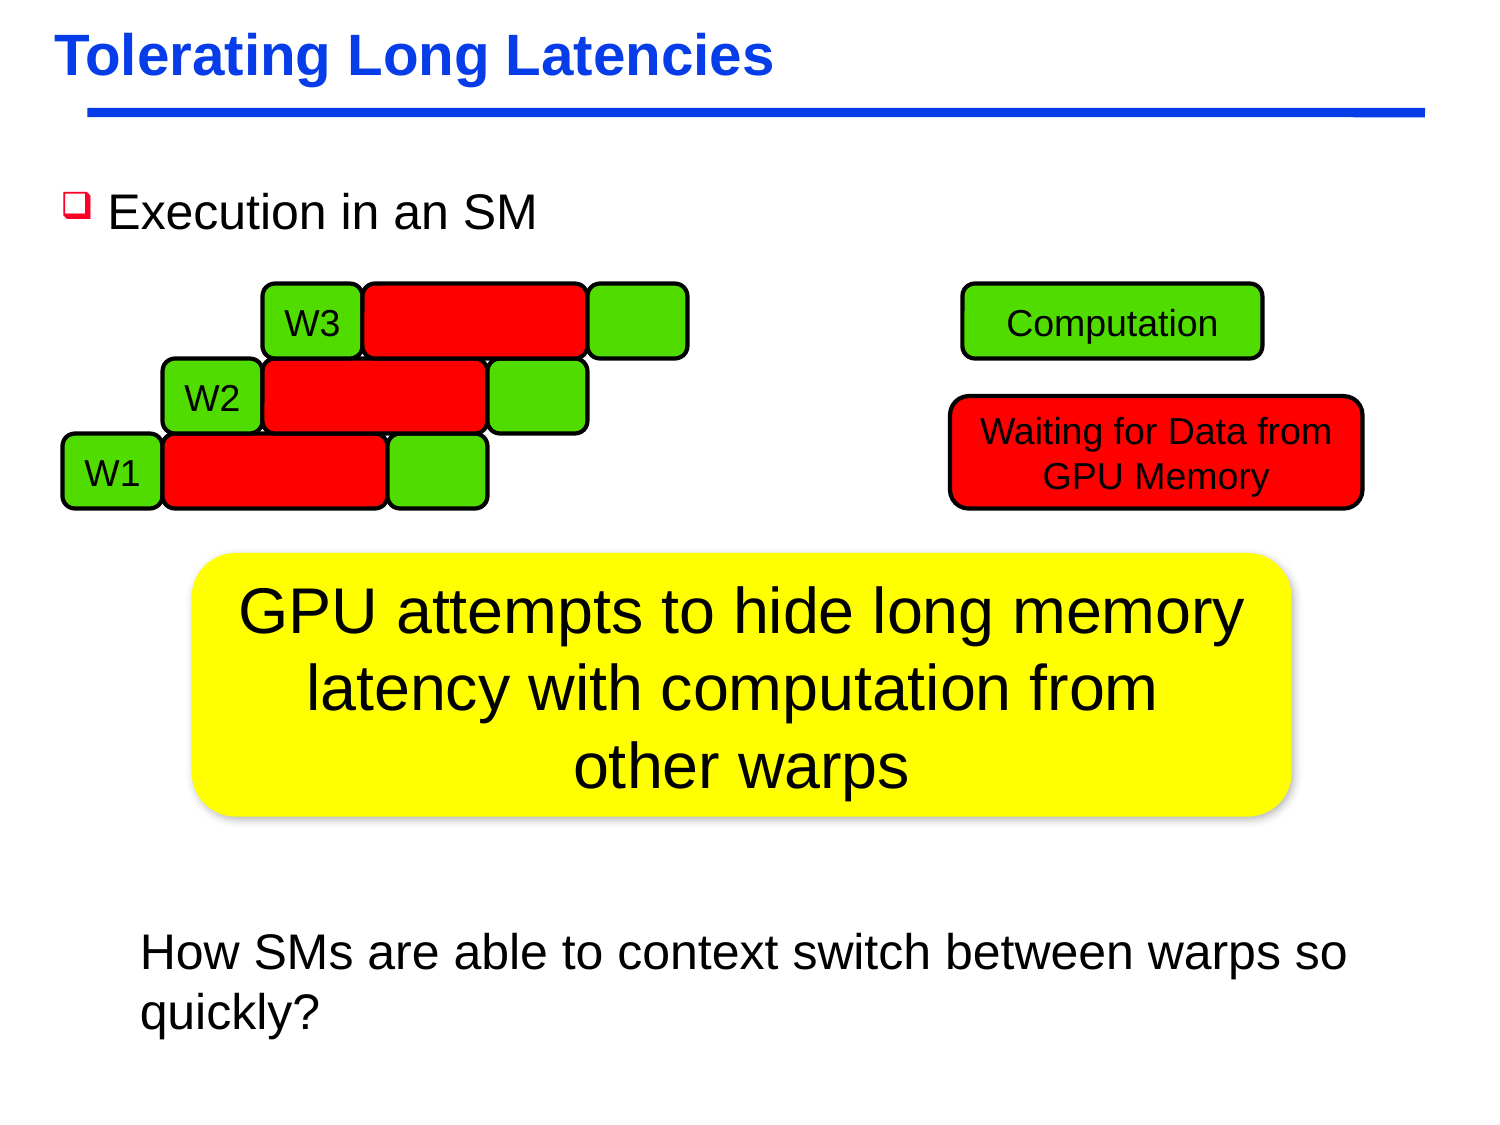

# Tolerating Long Latencies

Execution in an SM

W3

Computation
W2

Waiting for Data from GPU Memory
W1

GPU attempts to hide long memory latency with computation from
other warps
How SMs are able to context switch between warps so quickly?